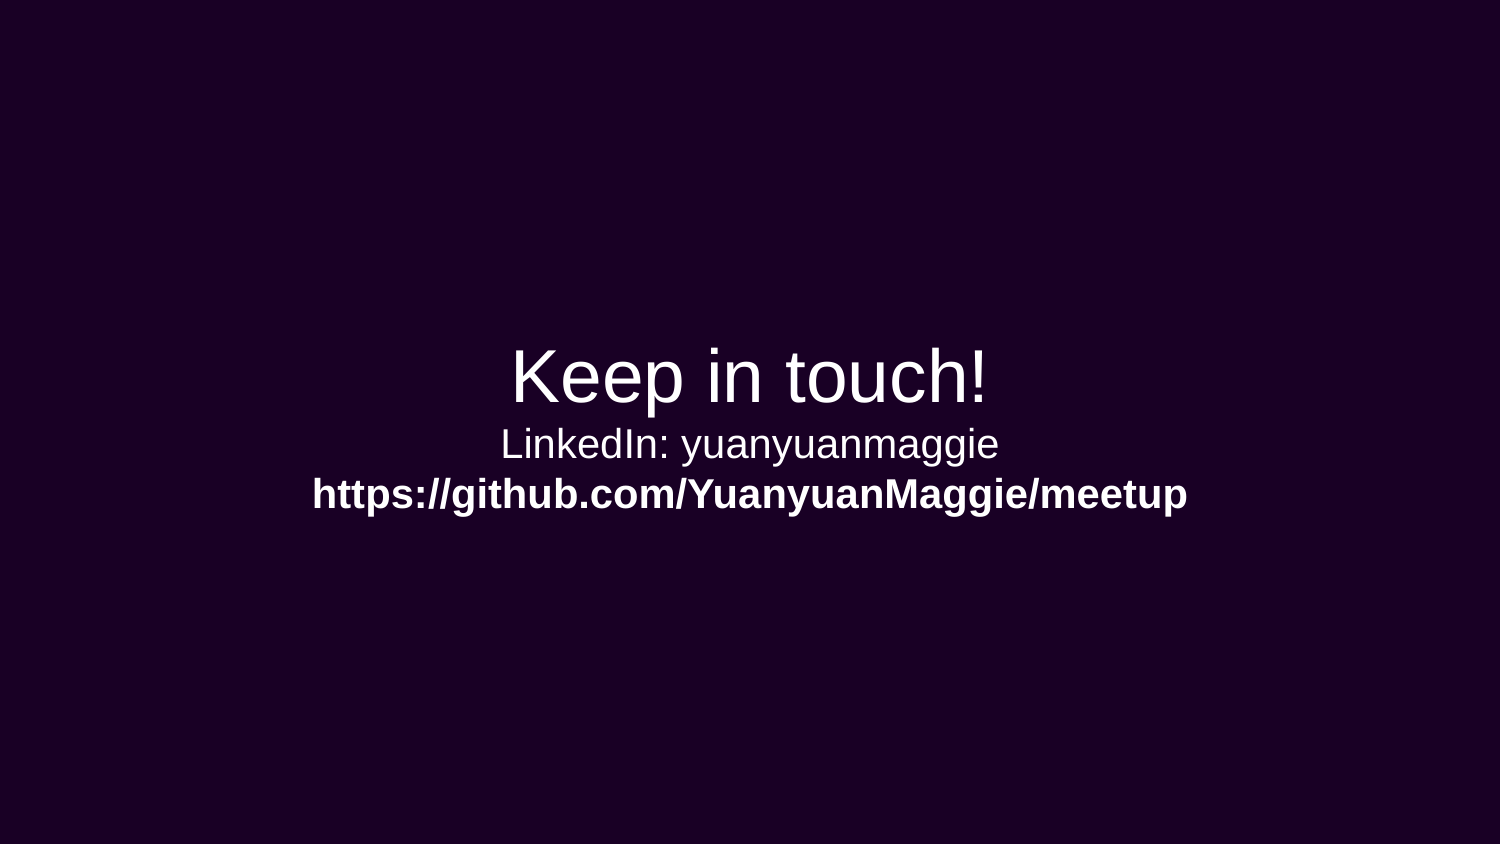

# Keep in touch! LinkedIn: yuanyuanmaggie https://github.com/YuanyuanMaggie/meetup